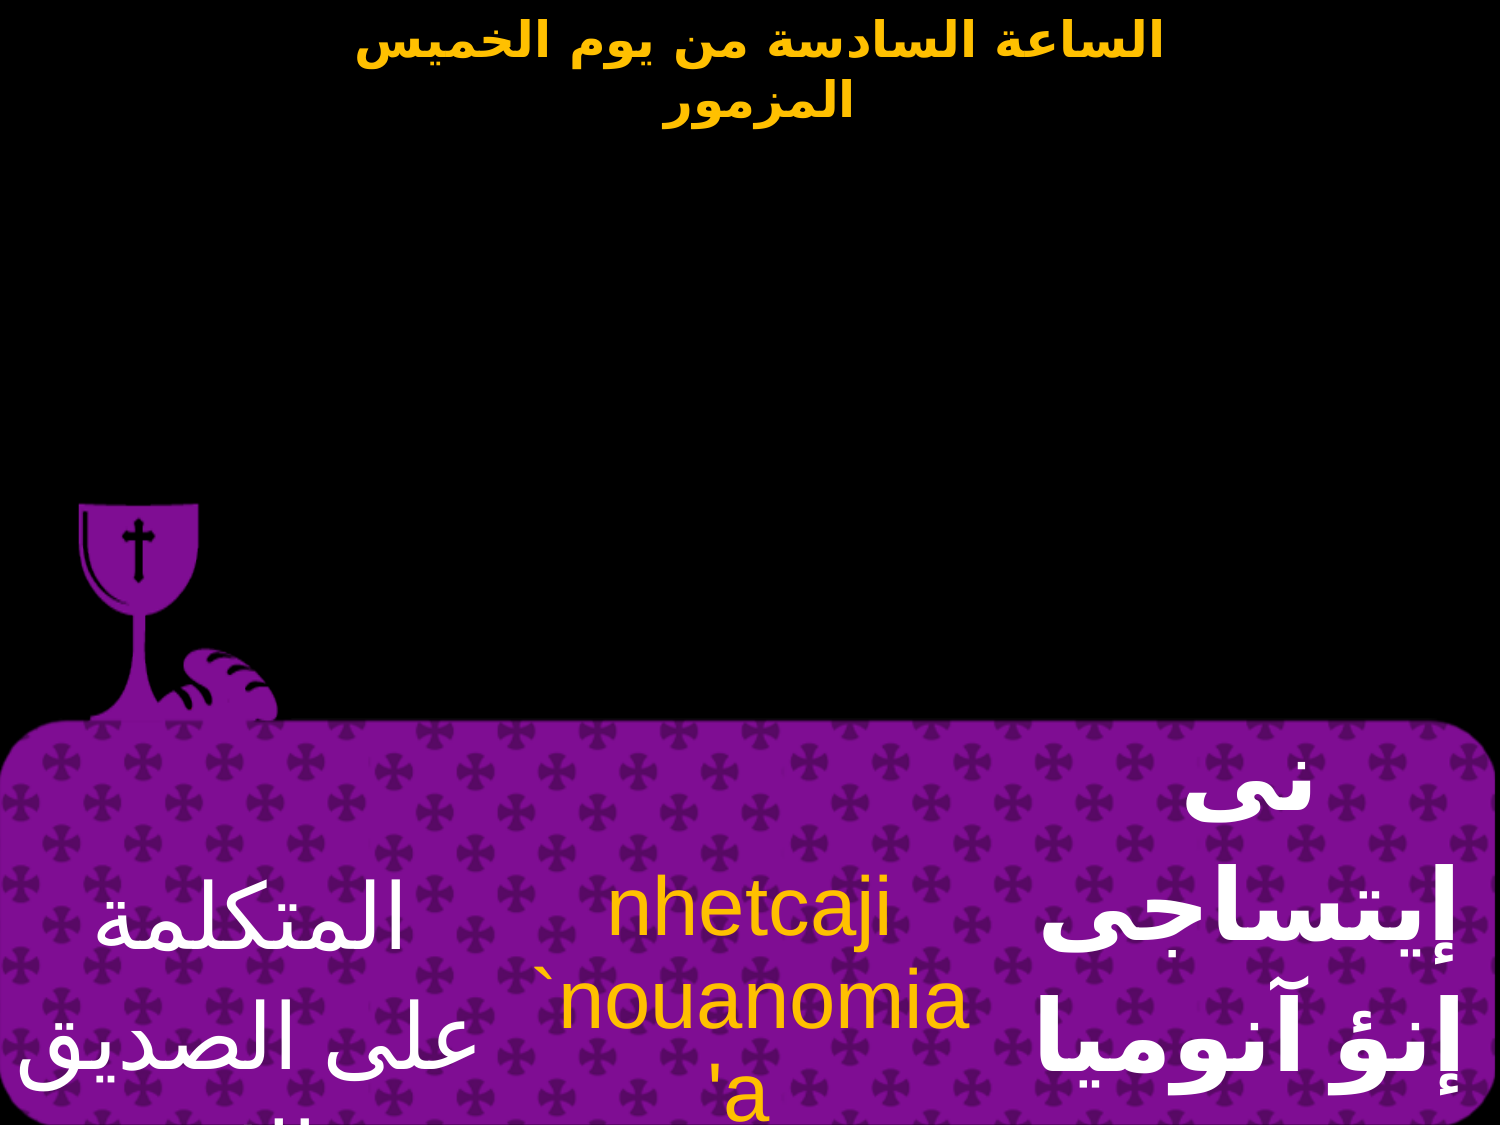

| اﻟﻤﺘﻜﻠﻤﺔ ﻋﻠﻰ اﻟﺼﺪﻳﻖ ﺑﺎﻻﺛﻢ | nhetcaji `nouanomia 'a pi`qmhi | نى إيتساجى إنؤ آنوميا خابى إثمى |
| --- | --- | --- |